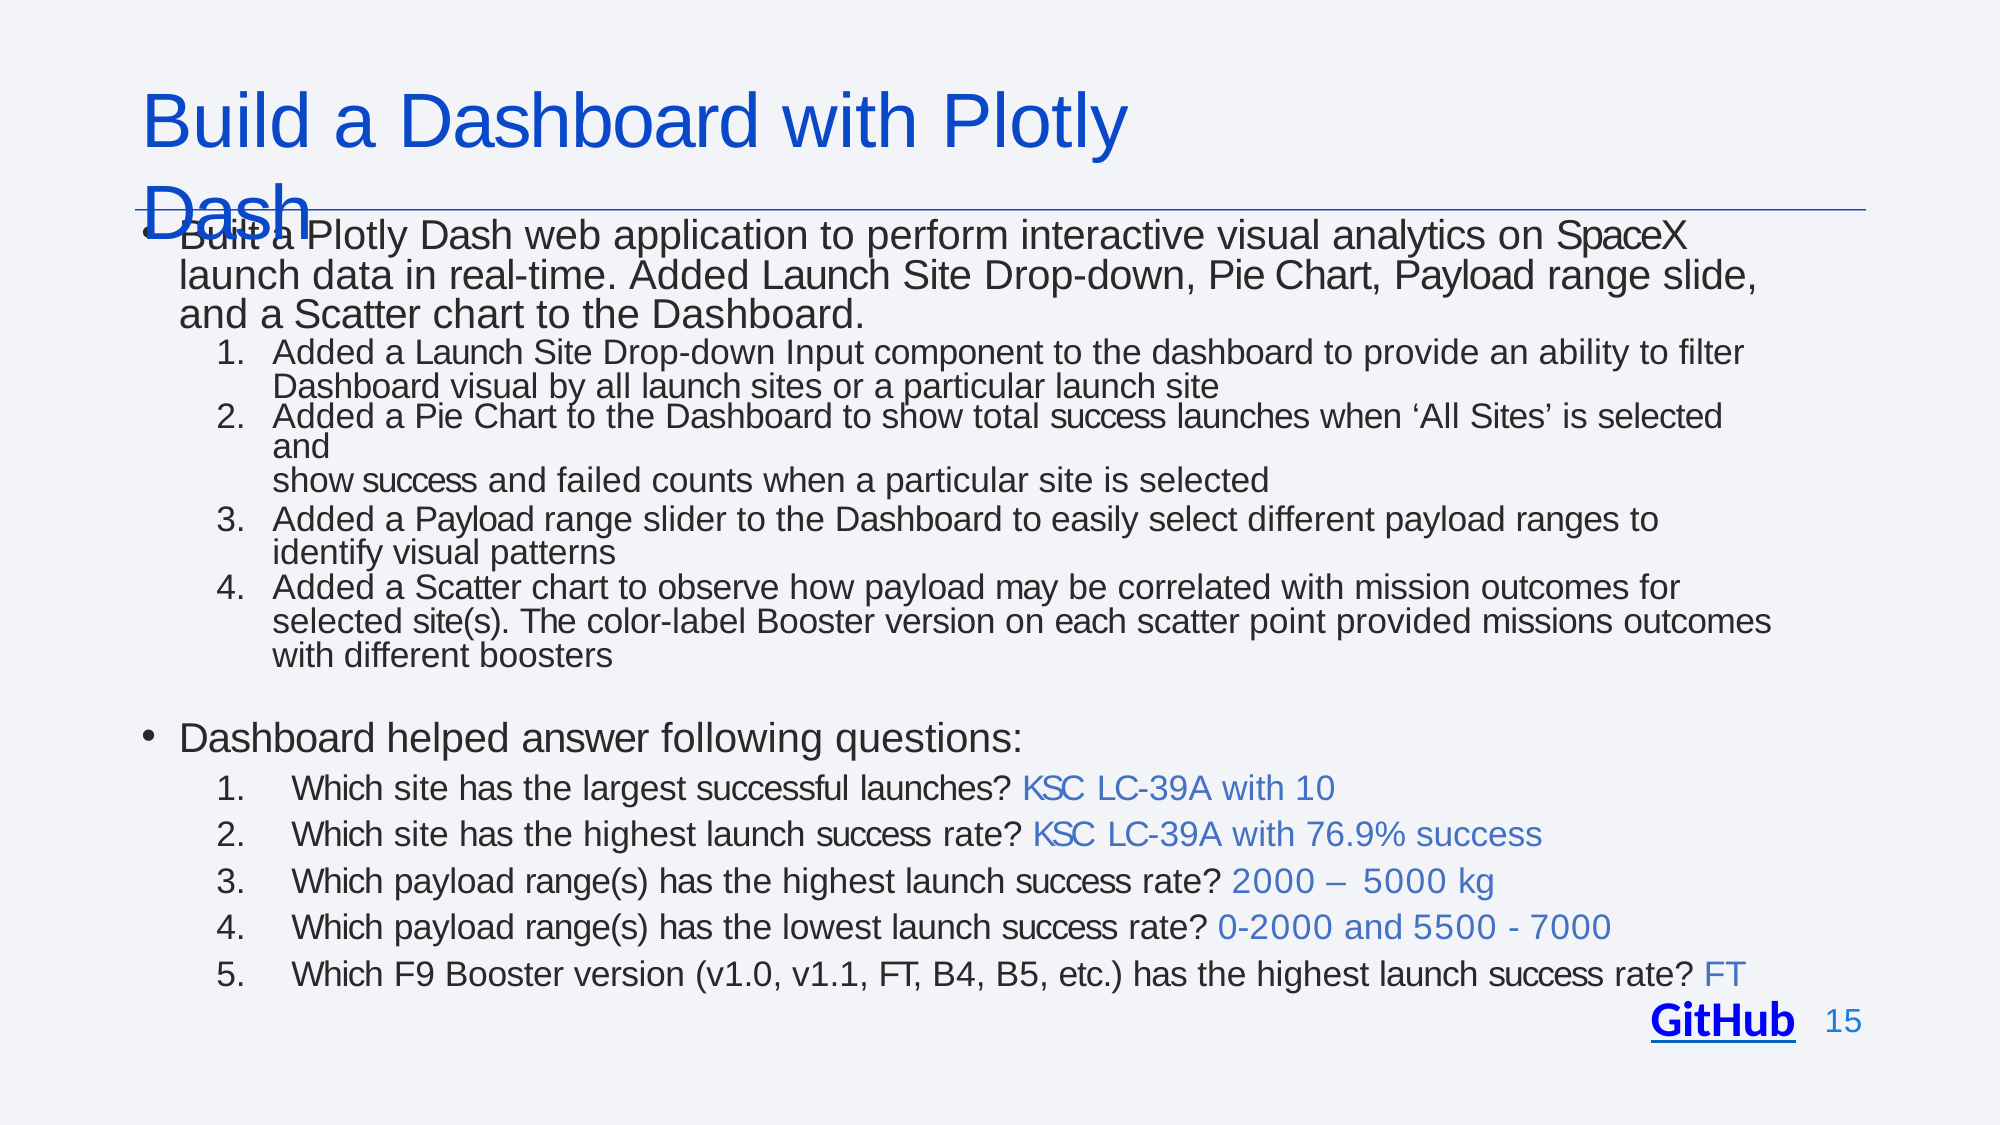

# Build a Dashboard with Plotly Dash
Built a Plotly Dash web application to perform interactive visual analytics on SpaceX launch data in real-time. Added Launch Site Drop-down, Pie Chart, Payload range slide, and a Scatter chart to the Dashboard.
Added a Launch Site Drop-down Input component to the dashboard to provide an ability to filter Dashboard visual by all launch sites or a particular launch site
Added a Pie Chart to the Dashboard to show total success launches when ‘All Sites’ is selected and
show success and failed counts when a particular site is selected
Added a Payload range slider to the Dashboard to easily select different payload ranges to identify visual patterns
Added a Scatter chart to observe how payload may be correlated with mission outcomes for selected site(s). The color-label Booster version on each scatter point provided missions outcomes with different boosters
Dashboard helped answer following questions:
Which site has the largest successful launches? KSC LC-39A with 10
Which site has the highest launch success rate? KSC LC-39A with 76.9% success
Which payload range(s) has the highest launch success rate? 2000 – 5000 kg
Which payload range(s) has the lowest launch success rate? 0-2000 and 5500 - 7000
Which F9 Booster version (v1.0, v1.1, FT, B4, B5, etc.) has the highest launch success rate? FT
GitHub
15